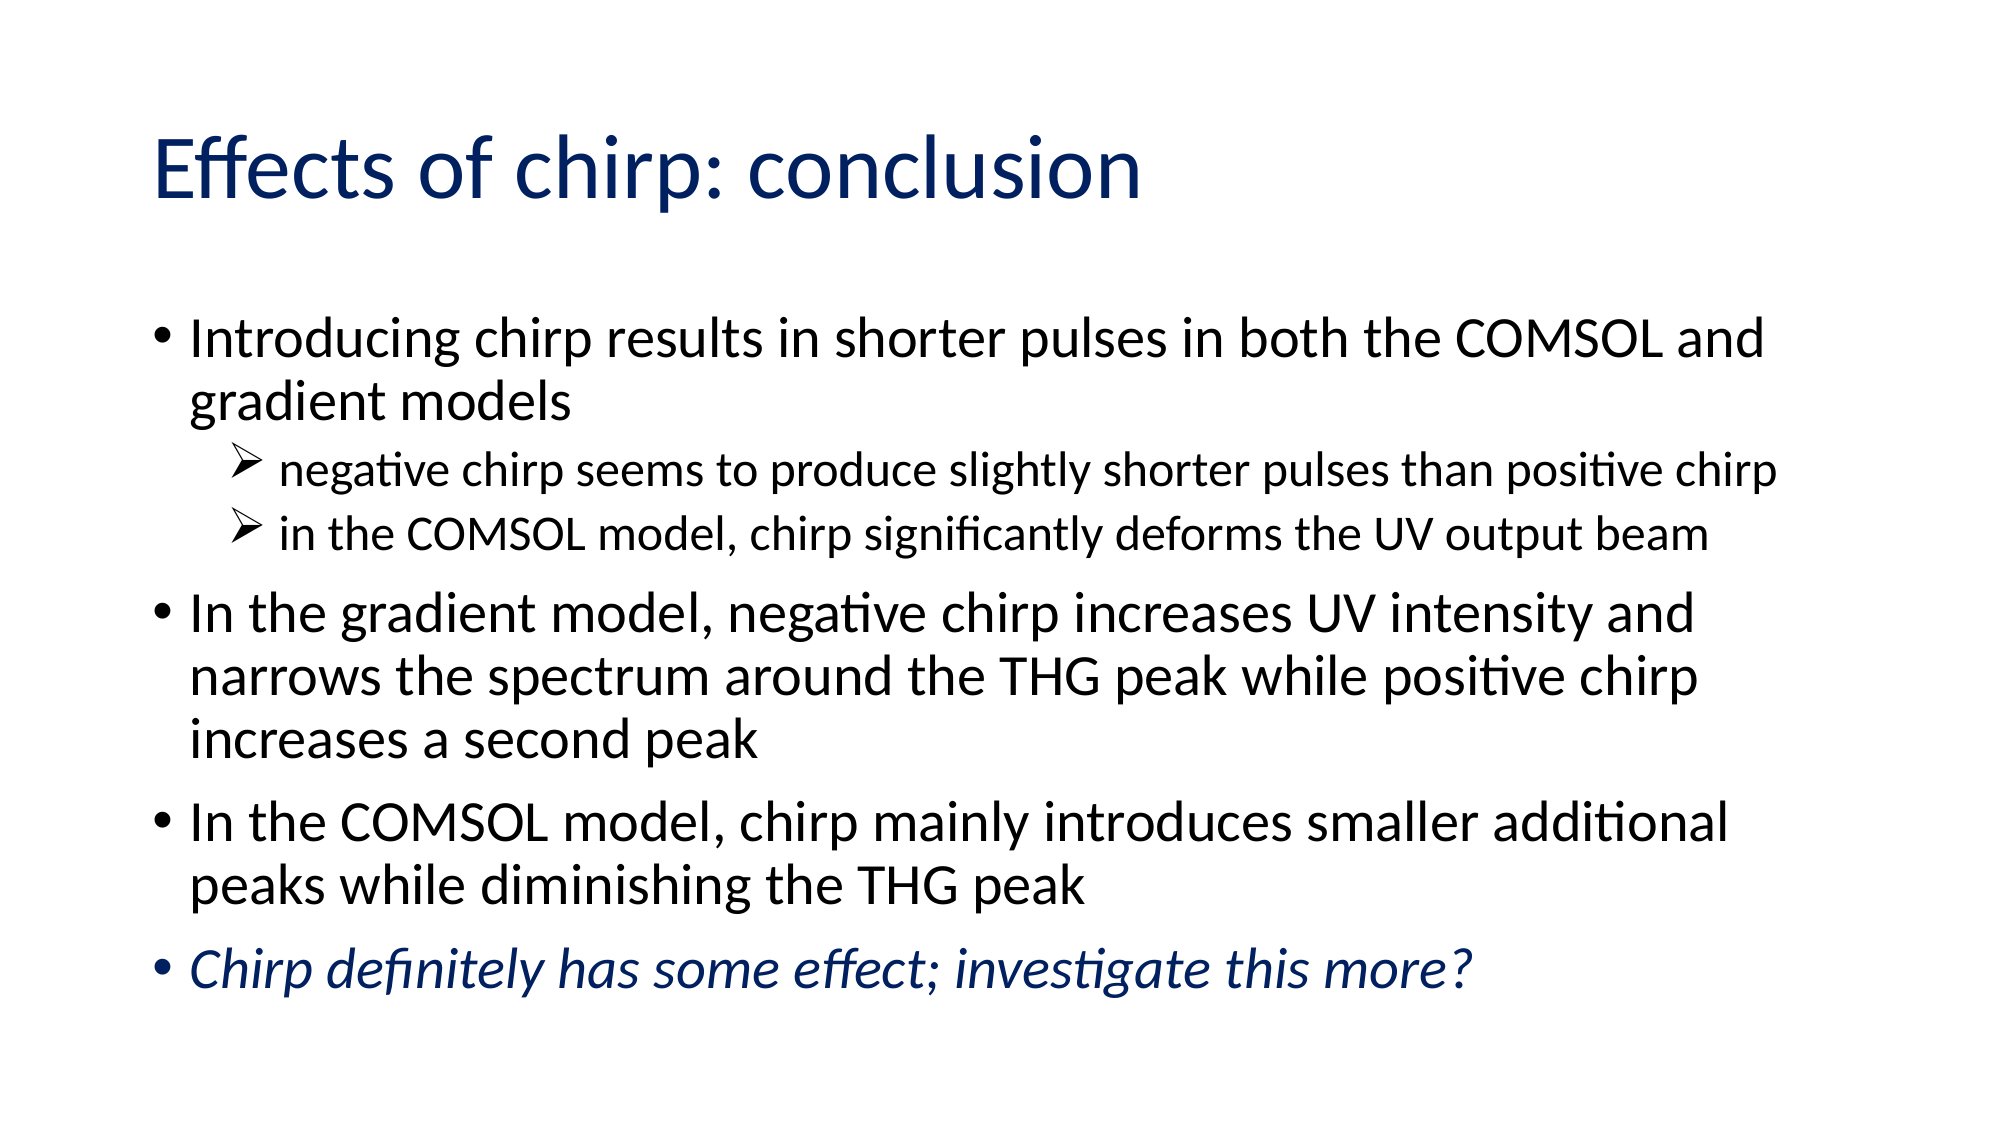

# Effects of chirp: conclusion
Introducing chirp results in shorter pulses in both the COMSOL and gradient models
 negative chirp seems to produce slightly shorter pulses than positive chirp
 in the COMSOL model, chirp significantly deforms the UV output beam
In the gradient model, negative chirp increases UV intensity and narrows the spectrum around the THG peak while positive chirp increases a second peak
In the COMSOL model, chirp mainly introduces smaller additional peaks while diminishing the THG peak
Chirp definitely has some effect; investigate this more?